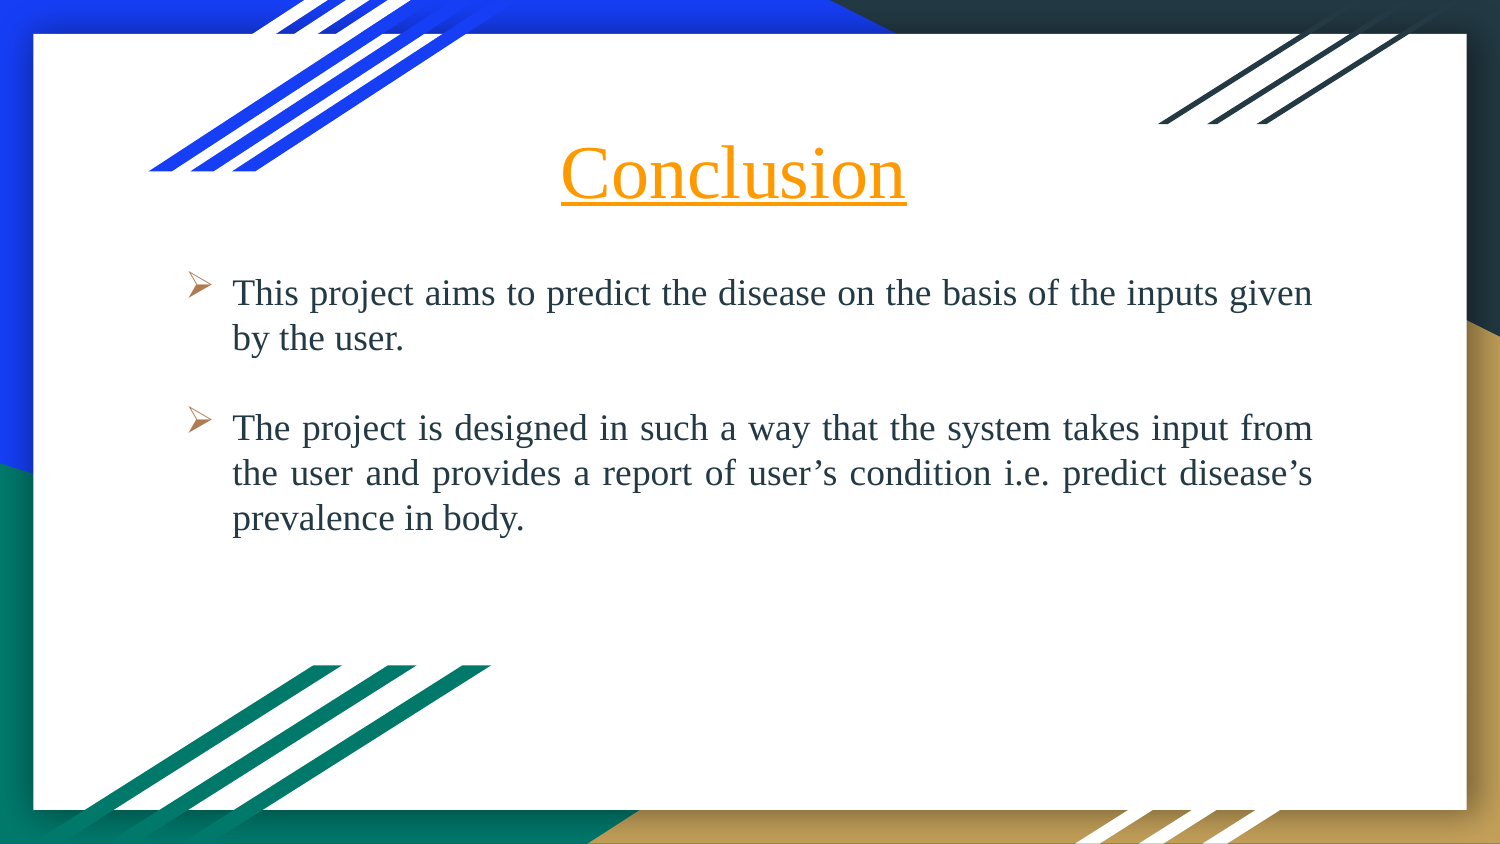

# Conclusion
This project aims to predict the disease on the basis of the inputs given by the user.

The project is designed in such a way that the system takes input from the user and provides a report of user’s condition i.e. predict disease’s prevalence in body.